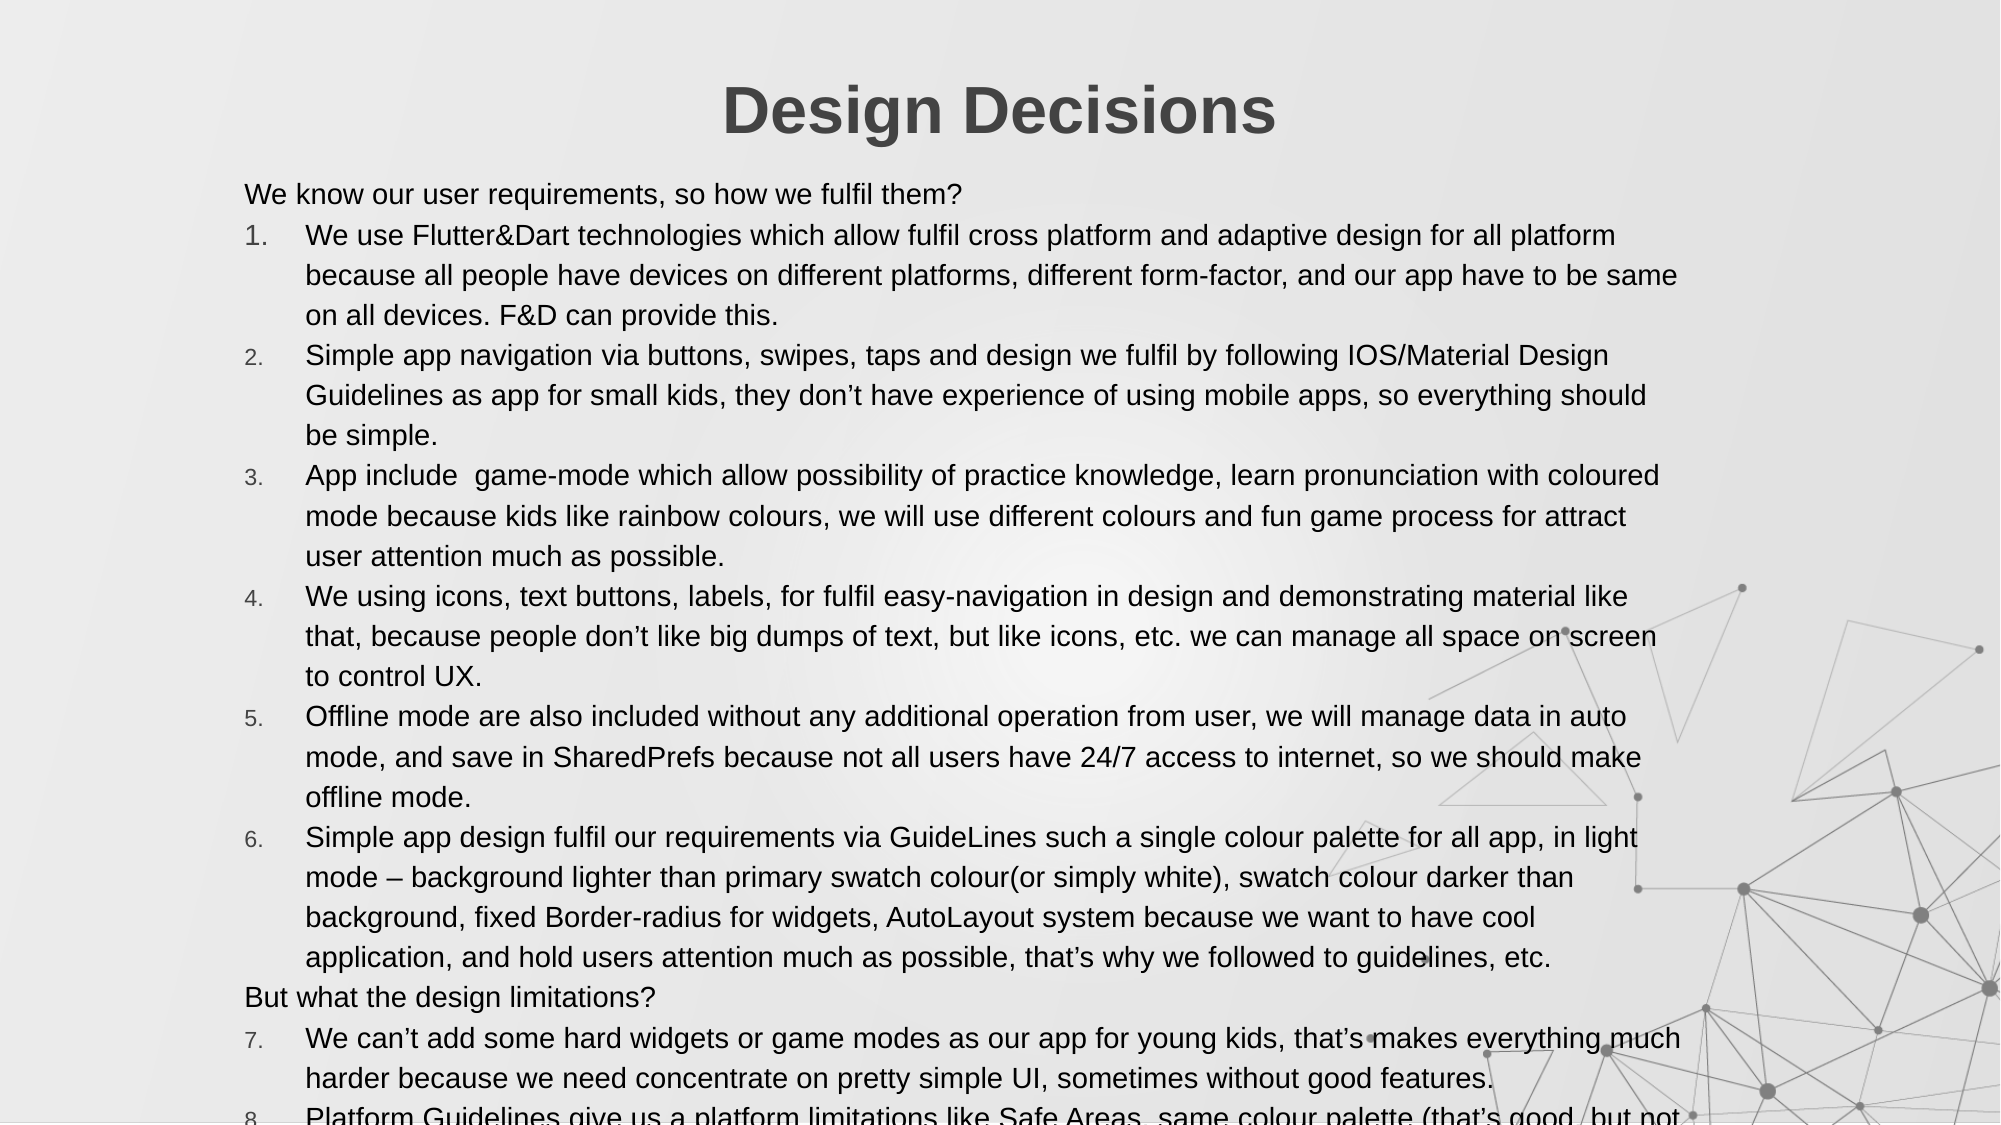

# Design Decisions
We know our user requirements, so how we fulfil them?
We use Flutter&Dart technologies which allow fulfil cross platform and adaptive design for all platform because all people have devices on different platforms, different form-factor, and our app have to be same on all devices. F&D can provide this.
Simple app navigation via buttons, swipes, taps and design we fulfil by following IOS/Material Design Guidelines as app for small kids, they don’t have experience of using mobile apps, so everything should be simple.
App include  game-mode which allow possibility of practice knowledge, learn pronunciation with coloured mode because kids like rainbow colours, we will use different colours and fun game process for attract user attention much as possible.
We using icons, text buttons, labels, for fulfil easy-navigation in design and demonstrating material like that, because people don’t like big dumps of text, but like icons, etc. we can manage all space on screen to control UX.
Offline mode are also included without any additional operation from user, we will manage data in auto mode, and save in SharedPrefs because not all users have 24/7 access to internet, so we should make offline mode.
Simple app design fulfil our requirements via GuideLines such a single colour palette for all app, in light mode – background lighter than primary swatch colour(or simply white), swatch colour darker than background, fixed Border-radius for widgets, AutoLayout system because we want to have cool application, and hold users attention much as possible, that’s why we followed to guidelines, etc.
But what the design limitations?
We can’t add some hard widgets or game modes as our app for young kids, that’s makes everything much harder because we need concentrate on pretty simple UI, sometimes without good features.
Platform Guidelines give us a platform limitations like Safe Areas, same colour palette (that’s good, but not when you combine Education mode and Game coloured mode), or simply reject our design because he doesn’t require minimal platform requirements.
Form-factor – on different device – everything looks another, that’s make a lot of “bored” work, but also different platforms have different limitations.
Copyright on sounds, images, fonts – we can use free assets, but usually they are non-ready to production, because quality are bad.
Data-communications – our app need handle a lot of data, and provide this data visualisation via UI, sometimes data can’t be showed on screen because platform tools doesn’t have support of this feature.